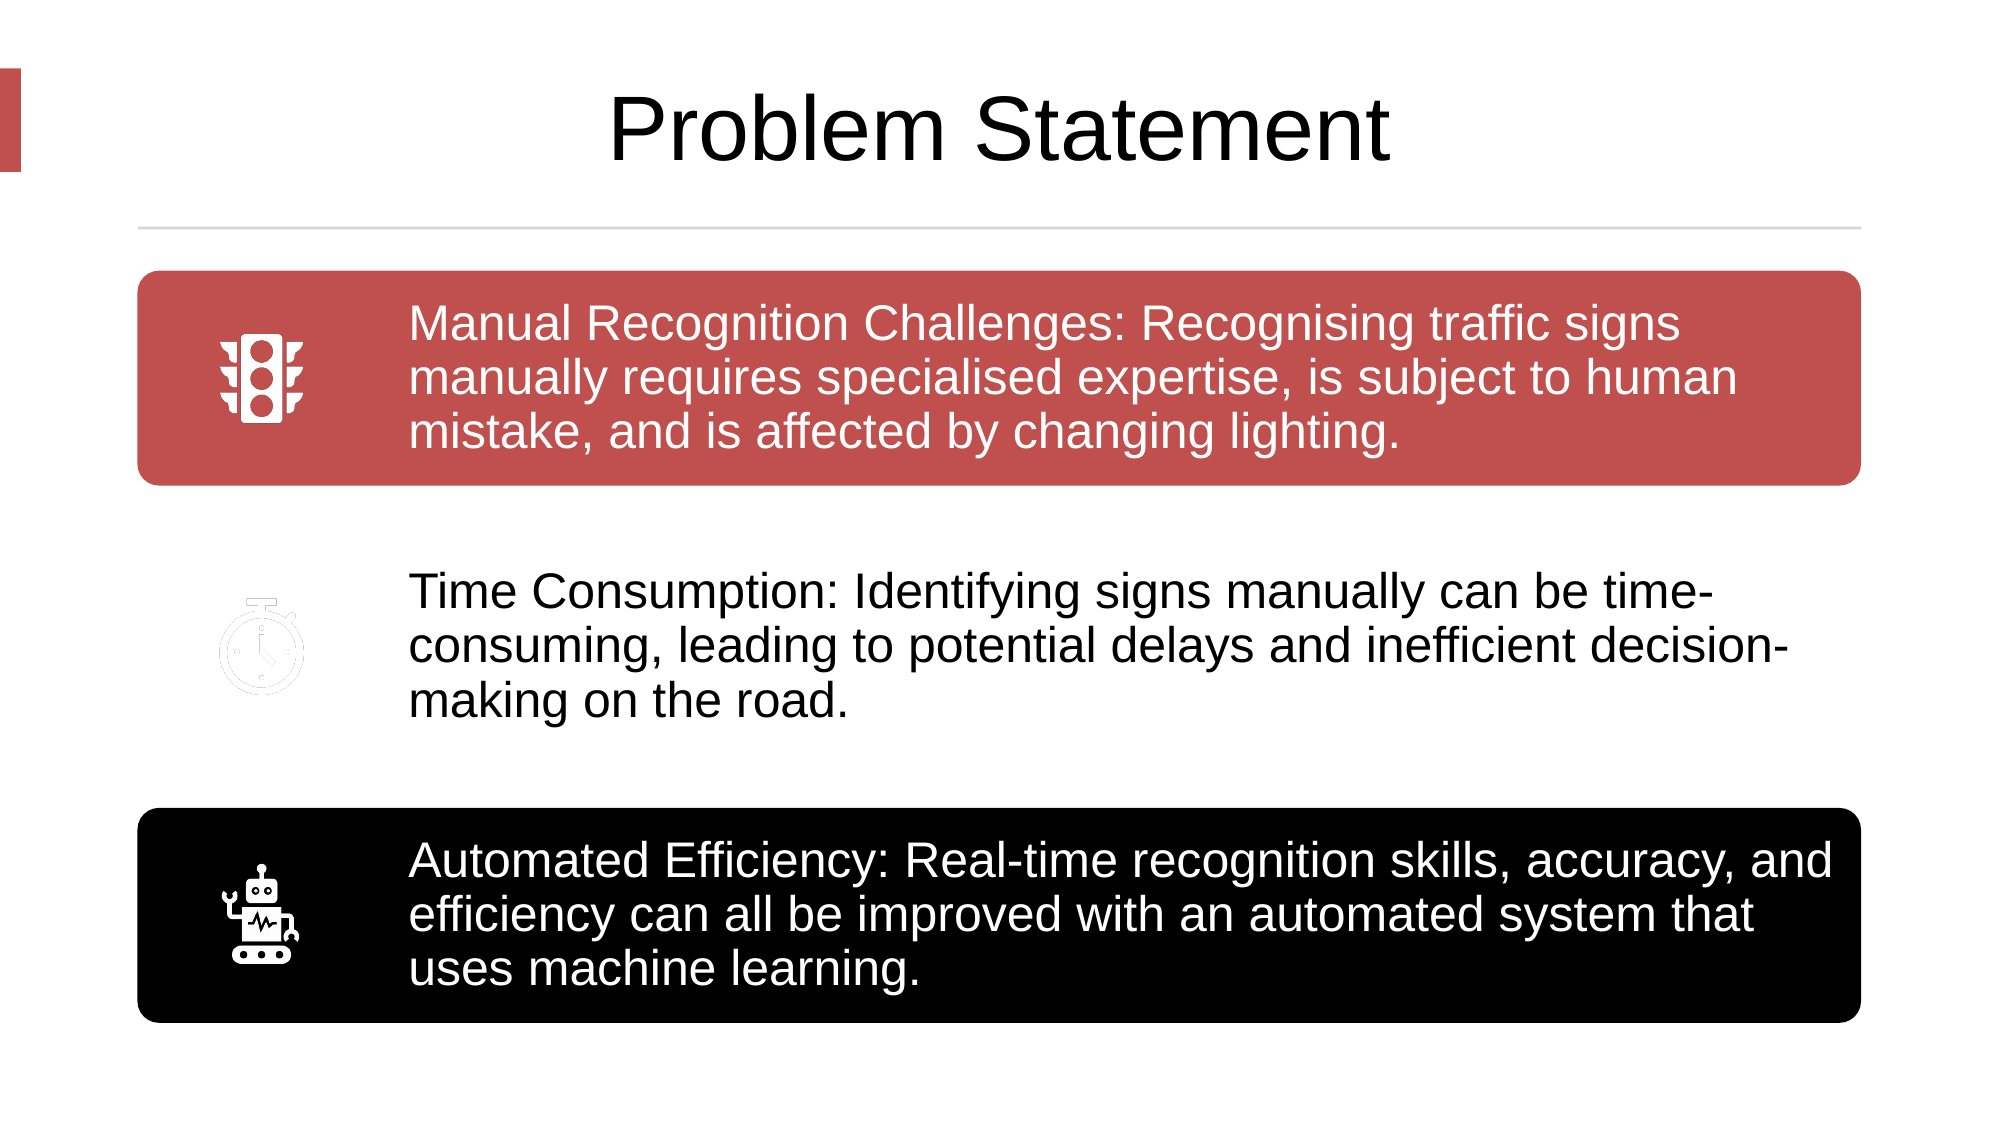

# Problem Statement

Manual Recognition Challenges: Recognising traffic signs manually requires specialised expertise, is subject to human mistake, and is affected by changing lighting.

Time Consumption: Identifying signs manually can be time-consuming, leading to potential delays and inefficient decision-making on the road.

Automated Efficiency: Real-time recognition skills, accuracy, and efficiency can all be improved with an automated system that uses machine learning.